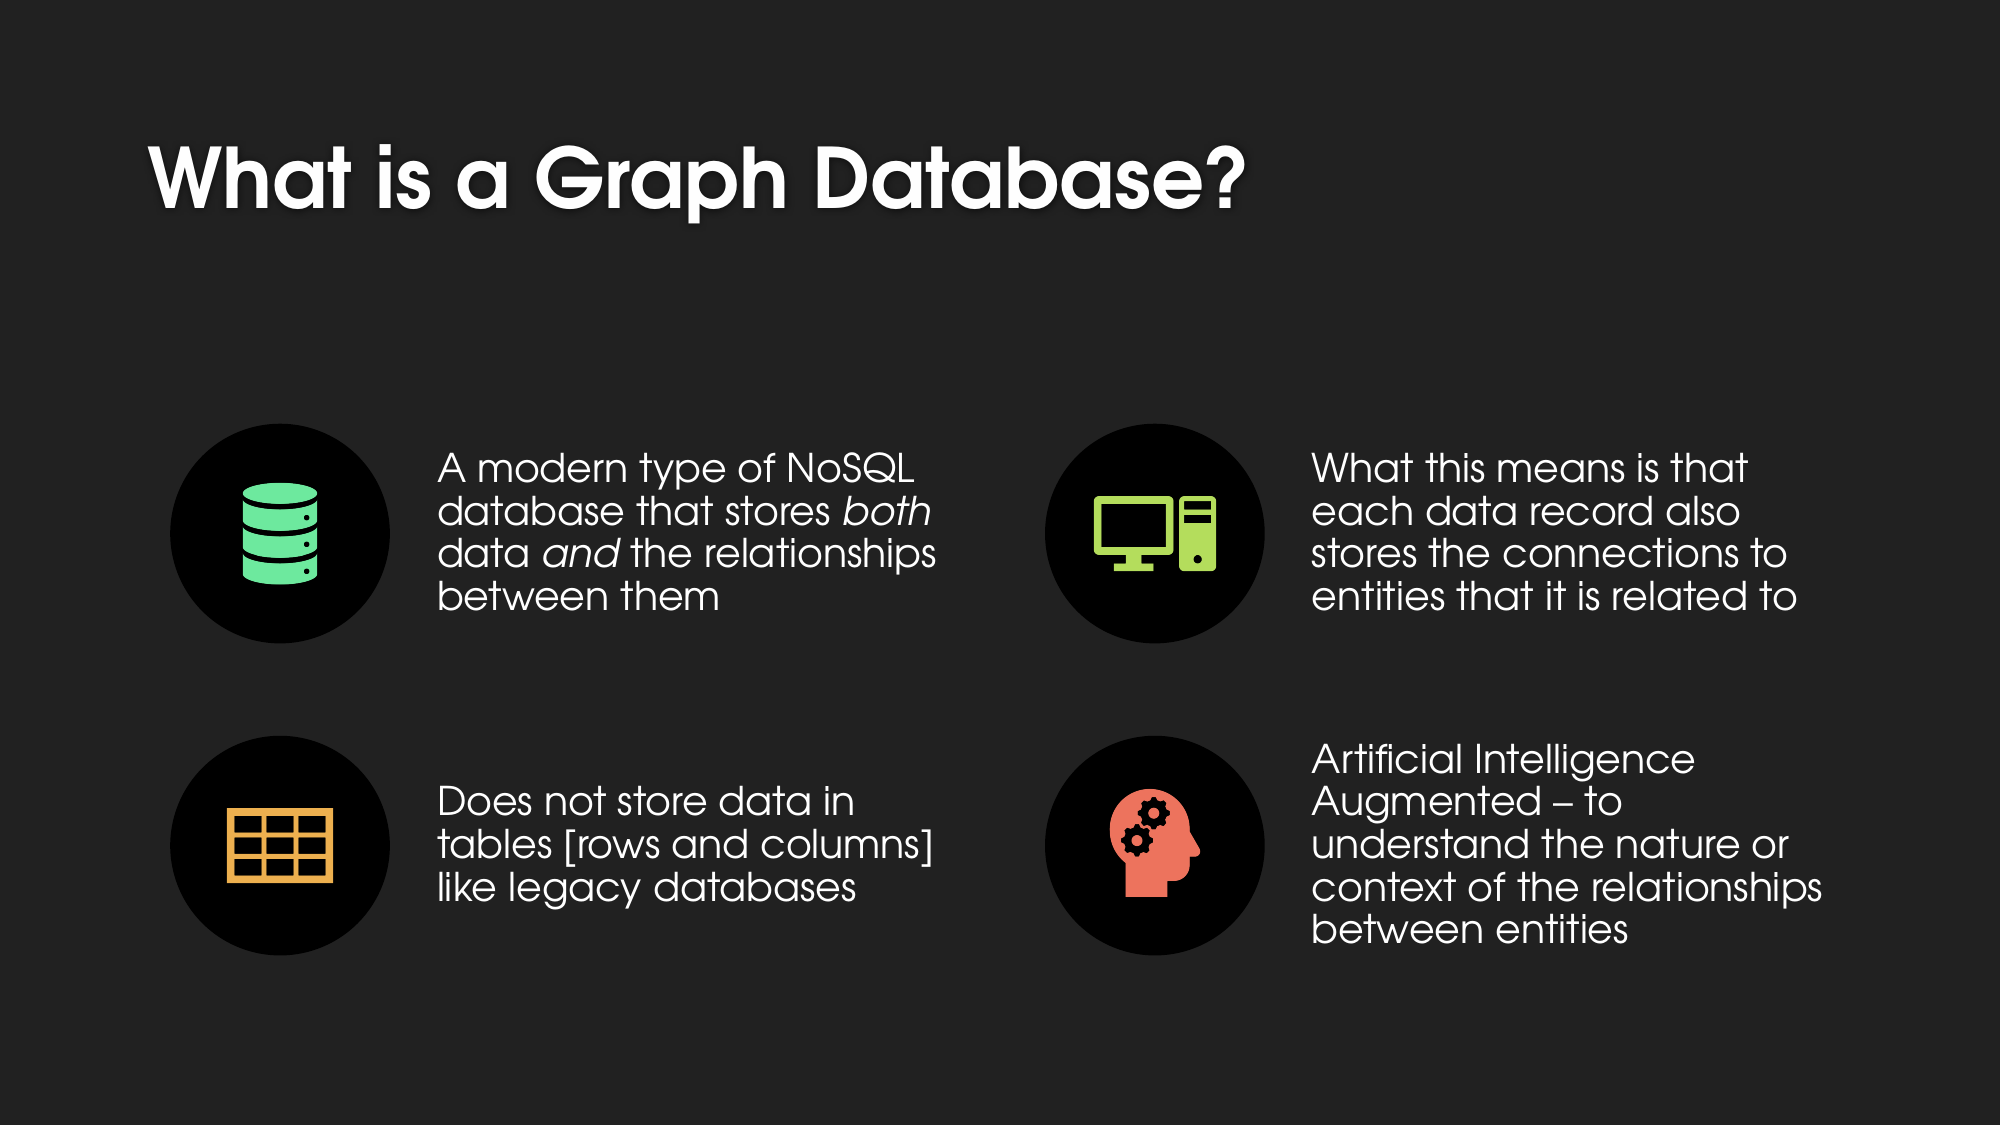

# What is a Graph Database?
A modern type of NoSQL database that stores both data and the relationships between them
What this means is that each data record also stores the connections to entities that it is related to
Does not store data in tables [rows and columns] like legacy databases
Artificial Intelligence Augmented – to understand the nature or context of the relationships between entities